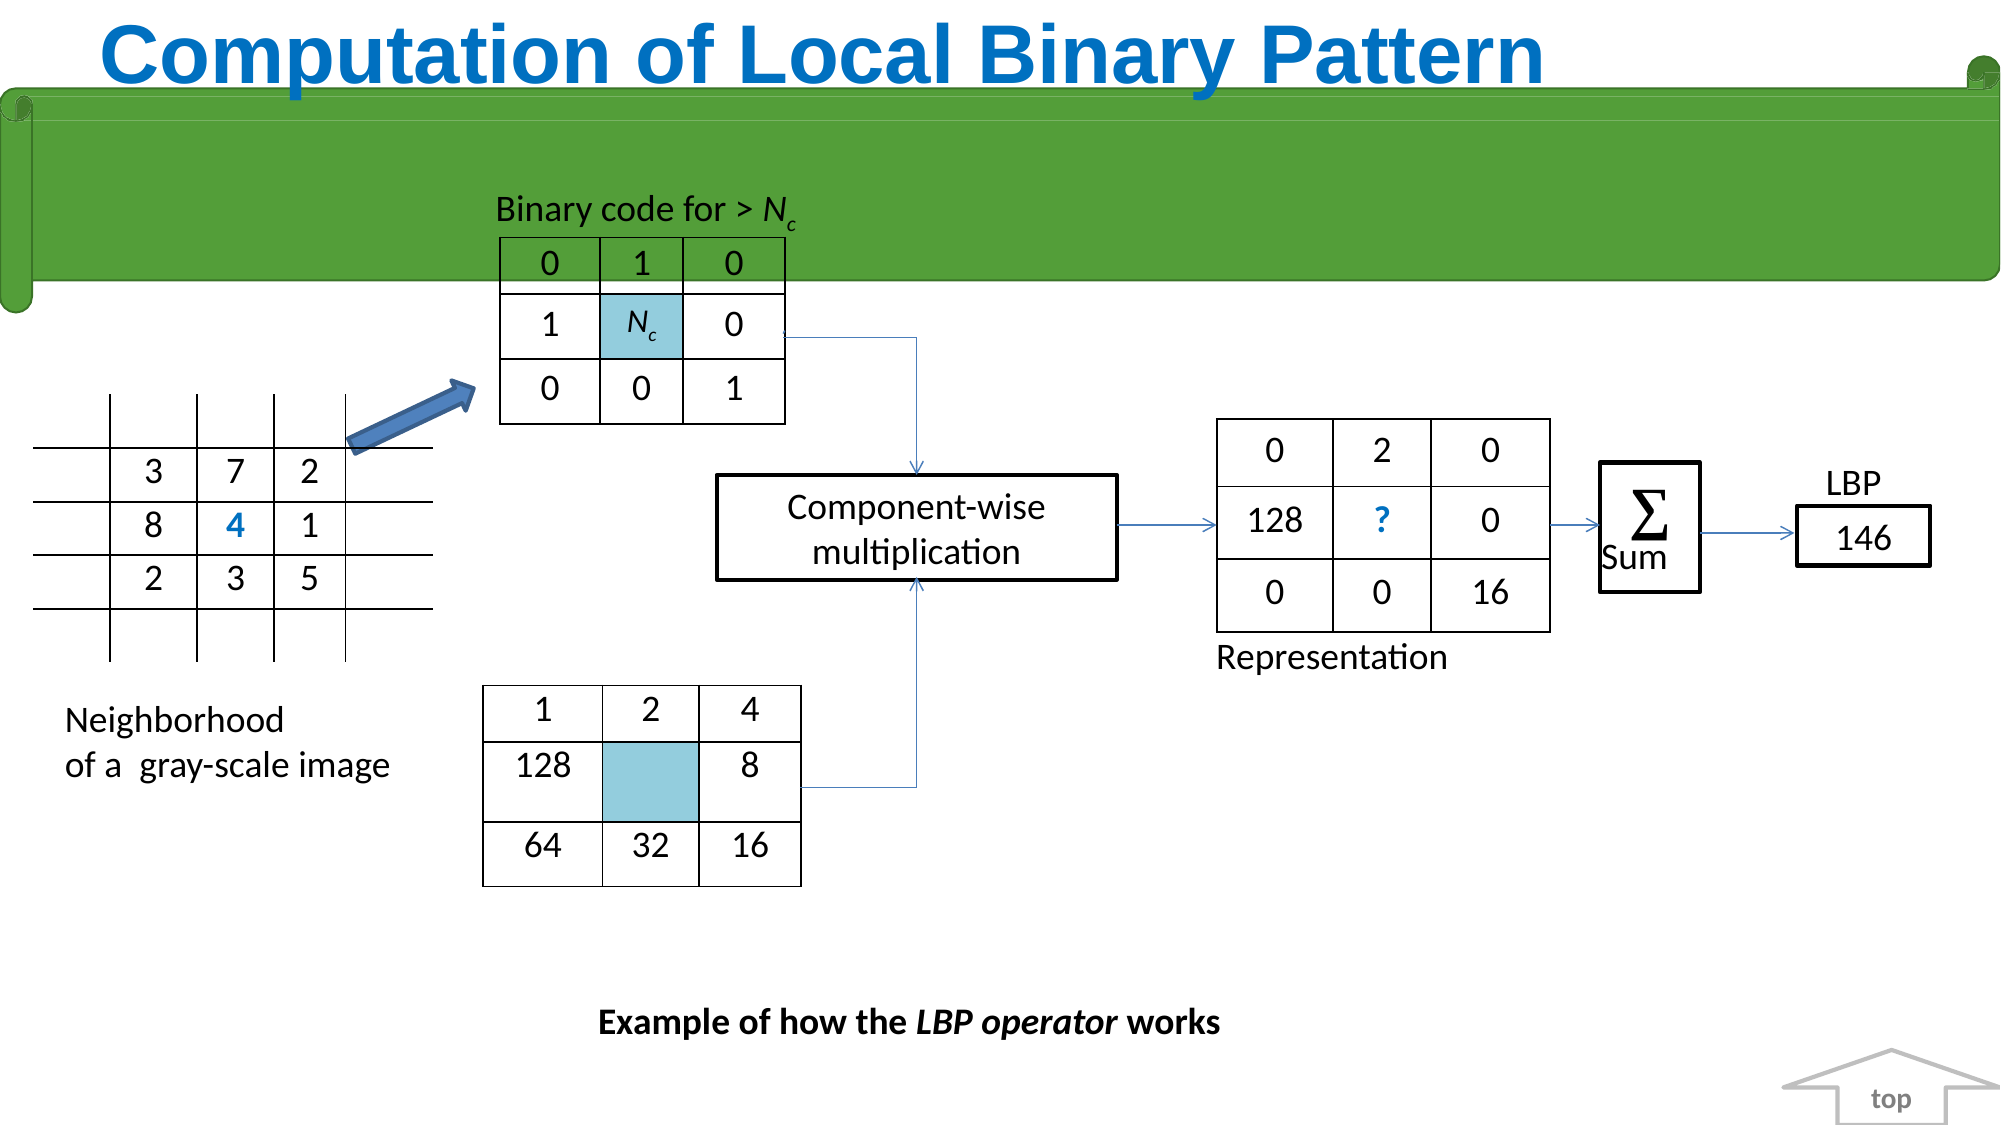

# Computation of Local Binary Pattern
Binary code for > Nc
| 0 | 1 | 0 |
| --- | --- | --- |
| 1 | Nc | 0 |
| 0 | 0 | 1 |
|  |  |  |  |  |
| --- | --- | --- | --- | --- |
|  | 3 | 7 | 2 |  |
|  | 8 | 4 | 1 |  |
|  | 2 | 3 | 5 |  |
|  |  |  |  |  |

| 0 | 2 | 0 |
| --- | --- | --- |
| 128 | ? | 0 |
| 0 | 0 | 16 |
LBP
∑

Component-wise multiplication
146
Sum
Representation
| 1 | 2 | 4 |
| --- | --- | --- |
| 128 |  | 8 |
| 64 | 32 | 16 |
Neighborhood
of a  gray-scale image
Example of how the LBP operator works
top